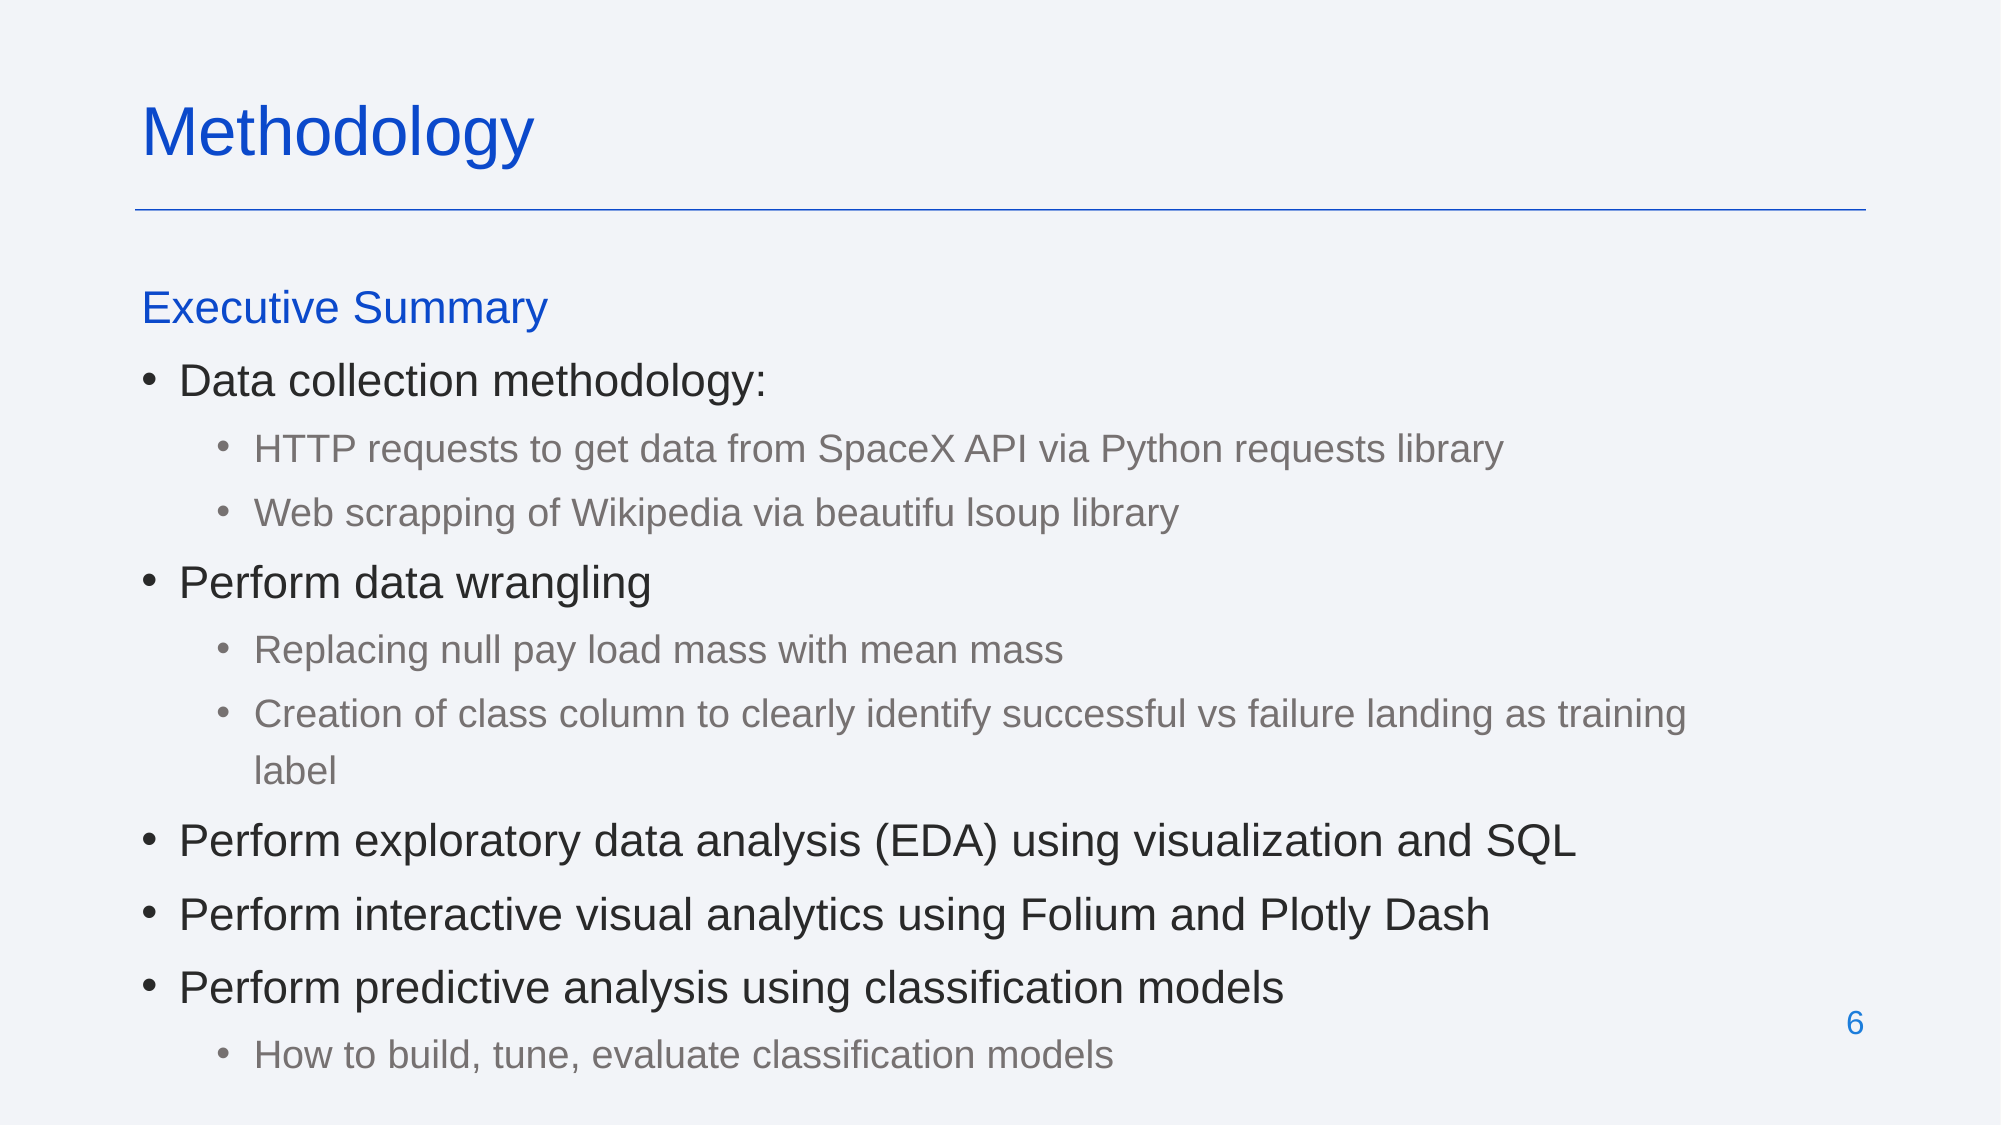

Methodology
Executive Summary
Data collection methodology:
HTTP requests to get data from SpaceX API via Python requests library
Web scrapping of Wikipedia via beautifu lsoup library
Perform data wrangling
Replacing null pay load mass with mean mass
Creation of class column to clearly identify successful vs failure landing as training label
Perform exploratory data analysis (EDA) using visualization and SQL
Perform interactive visual analytics using Folium and Plotly Dash
Perform predictive analysis using classification models
How to build, tune, evaluate classification models

6